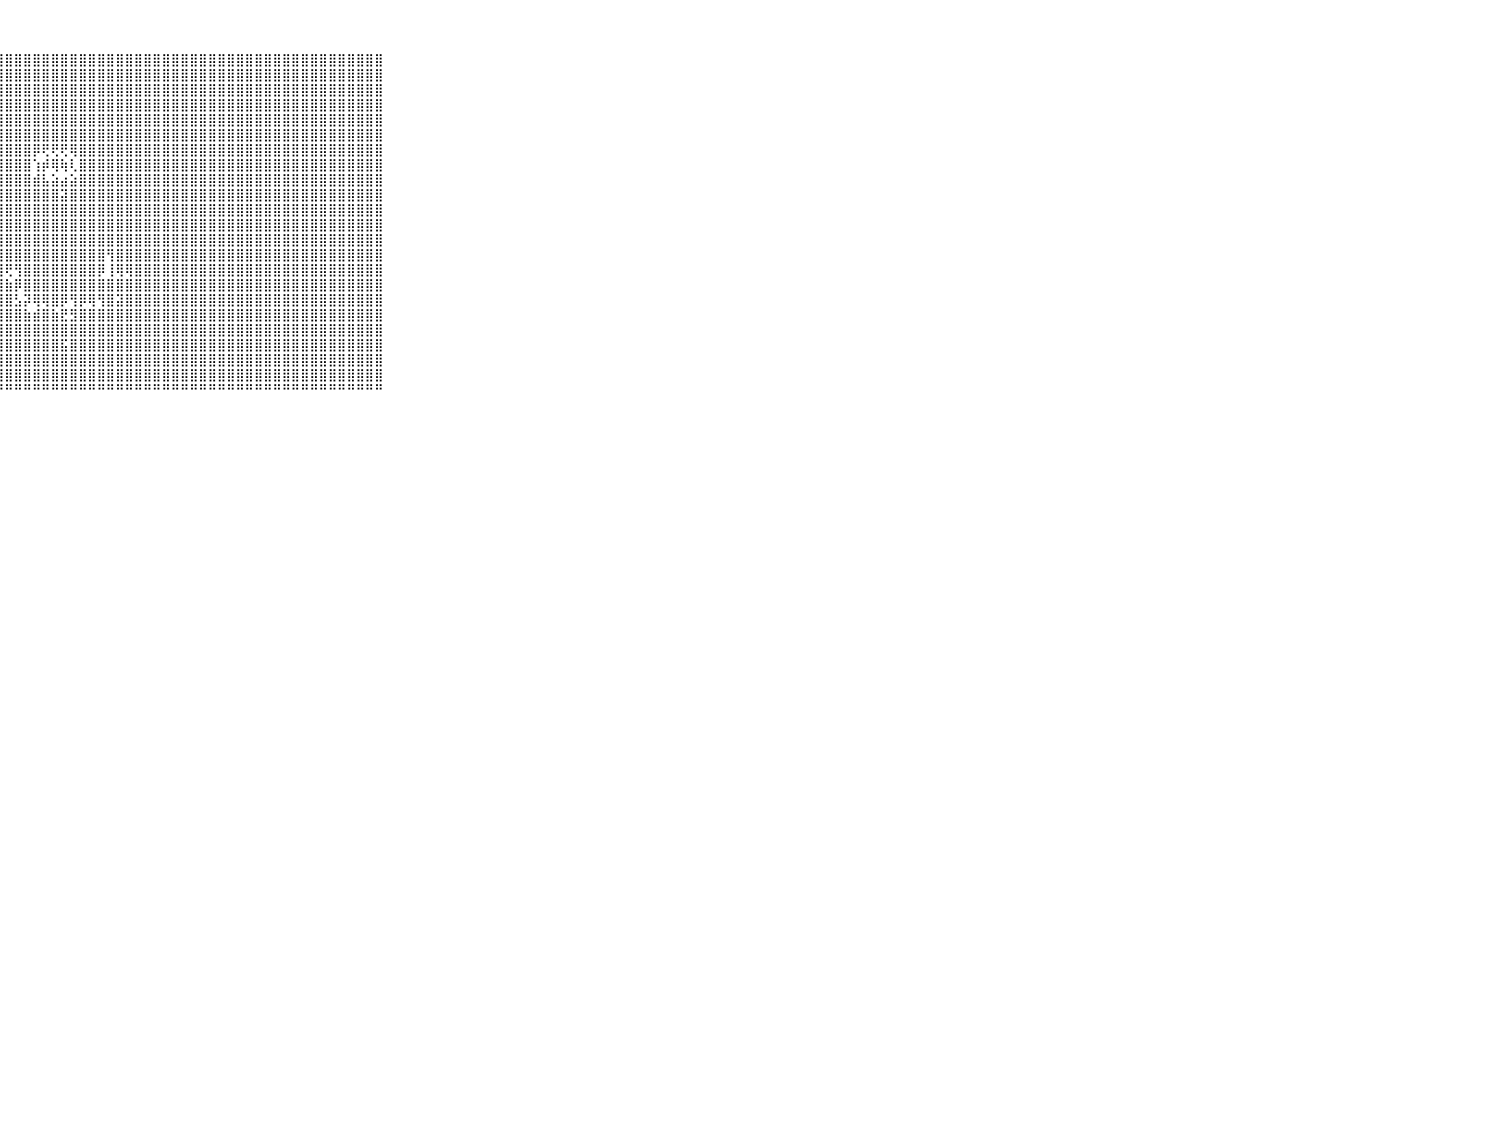

⠀⠀⠀⠀⠀⠀⠀⠀⠀⠀⠀⣿⣿⣿⣿⣿⣿⣿⣿⣿⣿⣿⣿⣿⡿⡕⣿⣿⣿⣿⣿⣿⣿⣿⣿⣿⣿⣿⣿⣿⣿⣿⣿⣿⣿⣿⣿⣿⣿⣿⣿⣿⣿⣿⣿⣿⣿⣿⣿⣿⣿⣿⣿⣿⣿⣿⣿⣿⣿⠀⠀⠀⠀⠀⠀⠀⠀⠀⠀⠀⠀
⠀⠀⠀⠀⠀⠀⠀⠀⠀⠀⠀⣿⣿⣿⣿⣿⣿⣿⣿⣿⣿⣿⣿⣿⡇⢕⣿⣿⣿⣿⣿⣿⣿⣿⣿⣿⣿⣿⣿⣿⣿⣿⣿⣿⣿⣿⣿⣿⣿⣿⣿⣿⣿⣿⣿⣿⣿⣿⣿⣿⣿⣿⣿⣿⣿⣿⣿⣿⣿⠀⠀⠀⠀⠀⠀⠀⠀⠀⠀⠀⠀
⠀⠀⠀⠀⠀⠀⠀⠀⠀⠀⠀⣿⣿⣿⣿⣿⣿⣿⣿⣿⣿⣿⣿⣿⡇⢕⣿⣿⣿⣿⣿⣿⣿⣿⣿⣿⣿⣿⣿⣿⣿⣿⣿⣿⣿⣿⣿⣿⣿⣿⣿⣿⣿⣿⣿⣿⣿⣿⣿⣿⣿⣿⣿⣿⣿⣿⣿⣿⣿⠀⠀⠀⠀⠀⠀⠀⠀⠀⠀⠀⠀
⠀⠀⠀⠀⠀⠀⠀⠀⠀⠀⠀⣿⣿⣿⣿⣿⣿⣿⣿⣿⣿⣿⣿⣿⡇⢕⣿⣿⣿⣿⣿⣿⣿⣿⣿⣿⣿⣿⣿⣿⣿⣿⣿⣿⣿⣿⣿⣿⣿⣿⣿⣿⣿⣿⣿⣿⣿⣿⣿⣿⣿⣿⣿⣿⣿⣿⣿⣿⣿⠀⠀⠀⠀⠀⠀⠀⠀⠀⠀⠀⠀
⠀⠀⠀⠀⠀⠀⠀⠀⠀⠀⠀⣿⣿⣿⣿⣿⣿⣿⣿⣿⣿⣿⣿⣿⡇⢕⣿⣿⣿⣿⣿⣿⣿⣿⣿⣿⣿⣿⣿⣿⣿⣿⣿⣿⣿⣿⣿⣿⣿⣿⣿⣿⣿⣿⣿⣿⣿⣿⣿⣿⣿⣿⣿⣿⣿⣿⣿⣿⣿⠀⠀⠀⠀⠀⠀⠀⠀⠀⠀⠀⠀
⠀⠀⠀⠀⠀⠀⠀⠀⠀⠀⠀⣿⣿⣿⣿⣿⣿⣿⣿⣿⣿⣿⣿⣿⡇⢕⣿⣿⣿⣿⣿⣿⣿⣿⣿⣿⣿⣿⣿⣿⣿⣿⣿⣿⣿⣿⣿⣿⣿⣿⣿⣿⣿⣿⣿⣿⣿⣿⣿⣿⣿⣿⣿⣿⣿⣿⣿⣿⣿⠀⠀⠀⠀⠀⠀⠀⠀⠀⠀⠀⠀
⠀⠀⠀⠀⠀⠀⠀⠀⠀⠀⠀⣿⣿⣿⣿⣿⣿⣿⣿⣿⣿⣿⣿⣿⡇⢕⣿⣿⣿⣿⣿⡿⢟⢟⢟⢿⣿⣿⣿⣿⣿⣿⣿⣿⣿⣿⣿⣿⣿⣿⣿⣿⣿⣿⣿⣿⣿⣿⣿⣿⣿⣿⣿⣿⣿⣿⣿⣿⣿⠀⠀⠀⠀⠀⠀⠀⠀⠀⠀⠀⠀
⠀⠀⠀⠀⠀⠀⠀⠀⠀⠀⠀⣿⣿⣿⣿⣿⣿⣿⣿⣿⣿⣿⣿⣿⡇⢕⣿⣿⣿⣿⣿⢱⡾⢿⢷⢇⣿⣿⣿⣿⣿⣿⣿⣿⣿⣿⣿⣿⣿⣿⣿⣿⣿⣿⣿⣿⣿⣿⣿⣿⣿⣿⣿⣿⣿⣿⣿⣿⣿⠀⠀⠀⠀⠀⠀⠀⠀⠀⠀⠀⠀
⠀⠀⠀⠀⠀⠀⠀⠀⠀⠀⠀⣿⣿⣿⣿⣿⣿⣿⣿⣿⣿⣿⣿⣿⡇⢕⣿⣿⣿⣿⣿⣾⣧⣵⣴⣵⣿⣿⣿⣿⣿⣿⣿⣿⣿⣿⣿⣿⣿⣿⣿⣿⣿⣿⣿⣿⣿⣿⣿⣿⣿⣿⣿⣿⣿⣿⣿⣿⣿⠀⠀⠀⠀⠀⠀⠀⠀⠀⠀⠀⠀
⠀⠀⠀⠀⠀⠀⠀⠀⠀⠀⠀⣿⣿⣿⣿⣿⣿⣿⣿⣿⣿⣿⣿⣿⡇⢕⣿⣿⣿⣿⣿⣿⣿⣿⣽⣿⣿⣿⣿⣿⣿⣿⣿⣿⣿⣿⣿⣿⣿⣿⣿⣿⣿⣿⣿⣿⣿⣿⣿⣿⣿⣿⣿⣿⣿⣿⣿⣿⣿⠀⠀⠀⠀⠀⠀⠀⠀⠀⠀⠀⠀
⠀⠀⠀⠀⠀⠀⠀⠀⠀⠀⠀⣿⣿⣿⣿⣿⣿⣿⣿⣿⣿⣿⣿⣿⡇⢕⣿⣿⣿⣿⣿⣿⣿⣿⣿⣿⣿⣿⣿⣿⣿⣿⣿⣿⣿⣿⣿⣿⣿⣿⣿⣿⣿⣿⣿⣿⣿⣿⣿⣿⣿⣿⣿⣿⣿⣿⣿⣿⣿⠀⠀⠀⠀⠀⠀⠀⠀⠀⠀⠀⠀
⠀⠀⠀⠀⠀⠀⠀⠀⠀⠀⠀⣿⣿⣿⣿⣿⣿⣿⣿⣿⣿⣿⣿⣿⡇⢕⣿⣿⣿⣿⣿⣿⣿⣿⣿⣿⣿⣿⣿⣿⣿⣿⣿⣿⣿⣿⣿⣿⣿⣿⣿⣿⣿⣿⣿⣿⣿⣿⣿⣿⣿⣿⣿⣿⣿⣿⣿⣿⣿⠀⠀⠀⠀⠀⠀⠀⠀⠀⠀⠀⠀
⠀⠀⠀⠀⠀⠀⠀⠀⠀⠀⠀⣿⣿⣿⣿⣿⣿⣿⣿⣿⣿⣿⣿⣿⡇⢕⣿⣿⣿⣿⣿⣿⣿⣿⣿⣿⣿⣿⣿⣿⣿⣿⣿⣿⣿⣿⣿⣿⣿⣿⣿⣿⣿⣿⣿⣿⣿⣿⣿⣿⣿⣿⣿⣿⣿⣿⣿⣿⣿⠀⠀⠀⠀⠀⠀⠀⠀⠀⠀⠀⠀
⠀⠀⠀⠀⠀⠀⠀⠀⠀⠀⠀⣿⣿⣿⣿⣿⣿⣿⣿⣿⣿⣿⣿⣿⡇⢕⣿⣿⣿⣿⣿⣿⣿⣿⣿⣿⣿⣿⣿⢻⣿⣿⣿⣿⣿⣿⣿⣿⣿⣿⣿⣿⣿⣿⣿⣿⣿⣿⣿⣿⣿⣿⣿⣿⣿⣿⣿⣿⣿⠀⠀⠀⠀⠀⠀⠀⠀⠀⠀⠀⠀
⠀⠀⠀⠀⠀⠀⠀⠀⠀⠀⠀⣿⣿⣿⣿⣿⣿⣿⣿⣿⣿⣿⣿⣿⡇⢸⣿⣿⢟⢻⣿⣿⣿⣿⣿⣿⣿⣿⡿⢸⢿⢿⣿⣿⣿⣿⣿⣿⣿⣿⣿⣿⣿⣿⣿⣿⣿⣿⣿⣿⣿⣿⣿⣿⣿⣿⣿⣿⣿⠀⠀⠀⠀⠀⠀⠀⠀⠀⠀⠀⠀
⠀⠀⠀⠀⠀⠀⠀⠀⠀⠀⠀⣿⣿⣿⣿⣿⣿⣿⣿⣿⣿⣿⣿⣿⡇⢸⣿⣿⣷⡿⣿⣿⣿⣿⣿⣿⣿⣿⣿⣿⣿⣿⣿⣿⣿⣿⣿⣿⣿⣿⣿⣿⣿⣿⣿⣿⣿⣿⣿⣿⣿⣿⣿⣿⣿⣿⣿⣿⣿⠀⠀⠀⠀⠀⠀⠀⠀⠀⠀⠀⠀
⠀⠀⠀⠀⠀⠀⠀⠀⠀⠀⠀⣿⣿⣿⣿⣿⣿⣿⣿⣿⣿⣿⣿⣿⡇⢸⣿⣿⣿⣣⡽⢿⢿⣿⡿⢻⡿⢿⢻⣿⣽⣿⣿⣿⣿⣿⣿⣿⣿⣿⣿⣿⣿⣿⣿⣿⣿⣿⣿⣿⣿⣿⣿⣿⣿⣿⣿⣿⣿⠀⠀⠀⠀⠀⠀⠀⠀⠀⠀⠀⠀
⠀⠀⠀⠀⠀⠀⠀⠀⠀⠀⠀⣿⣿⣿⣿⣿⣿⣿⣿⣿⣿⣿⣿⣿⢕⢸⣿⣿⣿⣿⣷⣾⣿⣷⣟⣻⣿⣿⣿⣿⣿⣿⣿⣿⣿⣿⣿⣿⣿⣿⣿⣿⣿⣿⣿⣿⣿⣿⣿⣿⣿⣿⣿⣿⣿⣿⣿⣿⣿⠀⠀⠀⠀⠀⠀⠀⠀⠀⠀⠀⠀
⠀⠀⠀⠀⠀⠀⠀⠀⠀⠀⠀⣿⣿⣿⣿⣿⣿⣿⣿⣿⣿⣿⣿⣿⢕⢸⣿⣿⣿⣿⣿⣿⣿⣿⣿⣿⣿⣿⣿⣿⣿⣿⣿⣿⣿⣿⣿⣿⣿⣿⣿⣿⣿⣿⣿⣿⣿⣿⣿⣿⣿⣿⣿⣿⣿⣿⣿⣿⣿⠀⠀⠀⠀⠀⠀⠀⠀⠀⠀⠀⠀
⠀⠀⠀⠀⠀⠀⠀⠀⠀⠀⠀⣿⣿⣿⣿⣿⣿⣿⣿⣿⣿⣿⣿⣿⢕⢸⣿⣿⣿⣿⣿⣿⣿⣿⣯⣿⣿⣿⣿⣿⣿⣿⣿⣿⣿⣿⣿⣿⣿⣿⣿⣿⣿⣿⣿⣿⣿⣿⣿⣿⣿⣿⣿⣿⣿⣿⣿⣿⣿⠀⠀⠀⠀⠀⠀⠀⠀⠀⠀⠀⠀
⠀⠀⠀⠀⠀⠀⠀⠀⠀⠀⠀⣿⣿⣿⣿⣿⣿⣿⣿⣿⣿⣿⣿⣿⢕⢸⣿⣿⣿⣿⣿⣿⣿⣿⣿⣿⣿⣿⣿⣿⣿⣿⣿⣿⣿⣿⣿⣿⣿⣿⣿⣿⣿⣿⣿⣿⣿⣿⣿⣿⣿⣿⣿⣿⣿⣿⣿⣿⣿⠀⠀⠀⠀⠀⠀⠀⠀⠀⠀⠀⠀
⠀⠀⠀⠀⠀⠀⠀⠀⠀⠀⠀⢻⣿⣿⣿⣿⣿⣿⣿⣿⣿⣿⣿⣿⢕⢸⣿⣿⣿⣿⣿⣿⣿⣿⣿⣿⣿⣿⣿⣿⣿⣿⣿⣿⣿⣿⣿⣿⣿⣿⣿⣿⣿⣿⣿⣿⣿⣿⣿⣿⣿⣿⣿⣿⣿⣿⣿⣿⣿⠀⠀⠀⠀⠀⠀⠀⠀⠀⠀⠀⠀
⠀⠀⠀⠀⠀⠀⠀⠀⠀⠀⠀⠘⠙⠛⠛⠛⠛⠛⠛⠛⠛⠛⠛⠋⠑⠘⠛⠛⠛⠛⠛⠛⠛⠛⠛⠛⠛⠛⠛⠛⠛⠛⠛⠛⠛⠛⠛⠛⠛⠛⠛⠛⠛⠛⠛⠛⠛⠛⠛⠛⠛⠛⠛⠛⠛⠛⠛⠛⠛⠀⠀⠀⠀⠀⠀⠀⠀⠀⠀⠀⠀